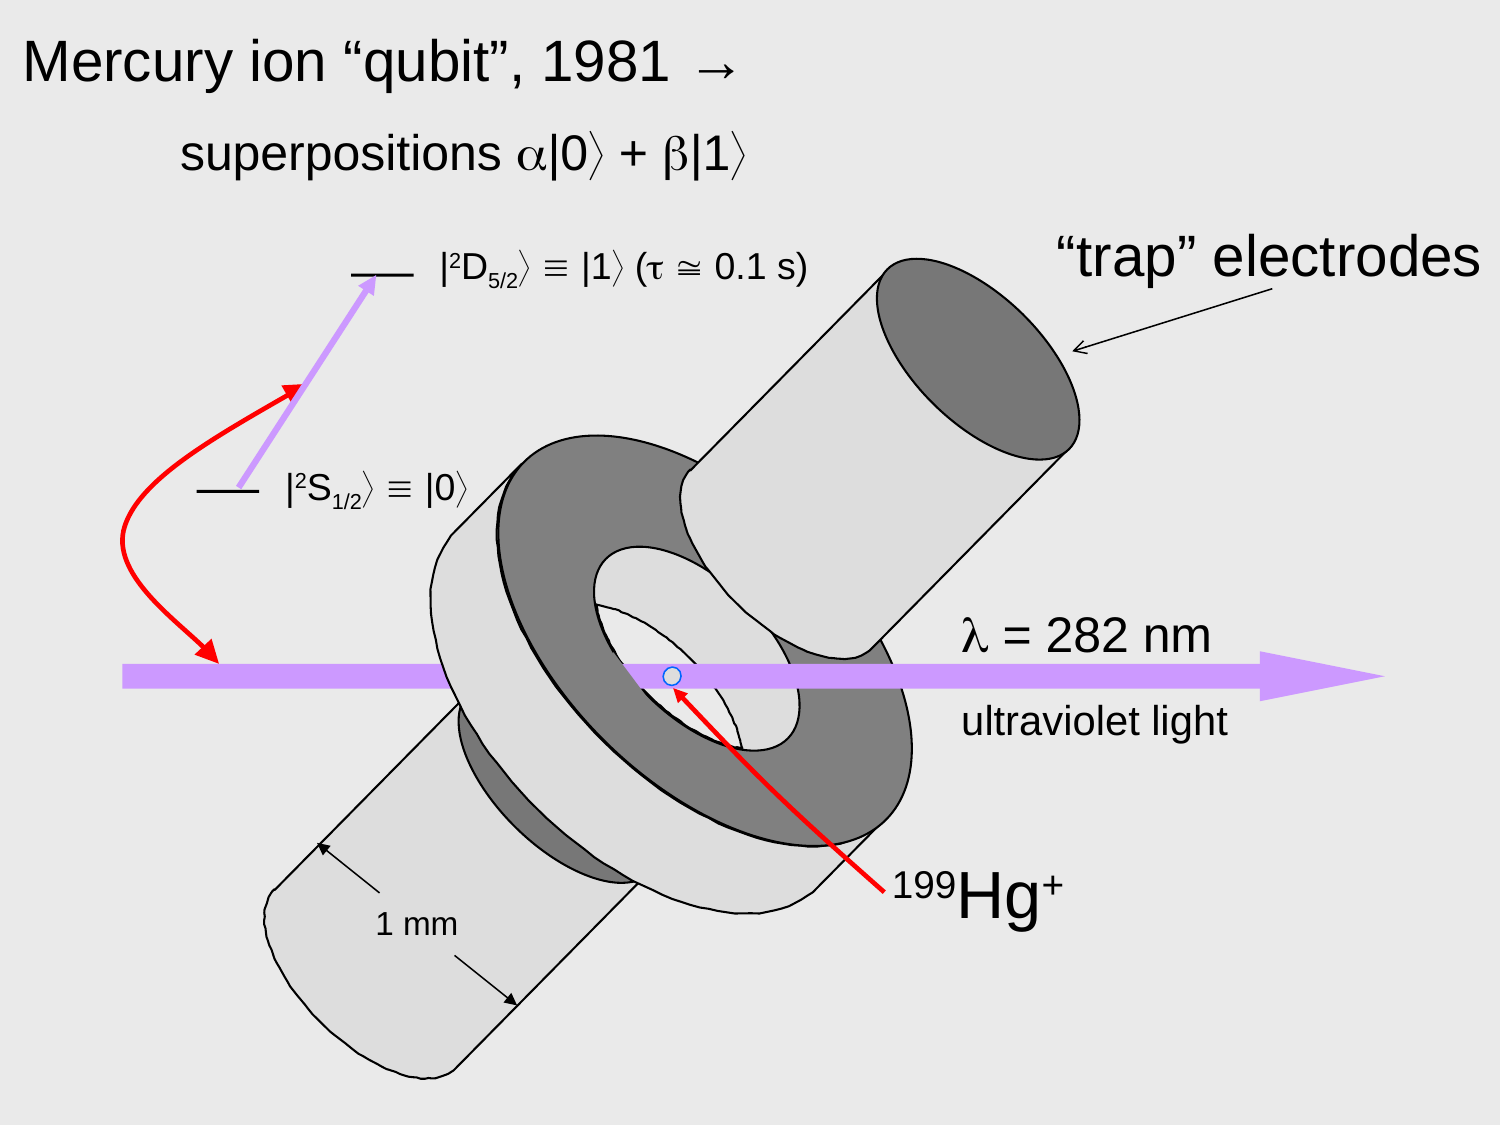

Mercury ion “qubit”, 1981 →
 superpositions α|0〉 + β|1〉
“trap” electrodes
|2D5/2〉 ≡ |1〉 (τ ≅ 0.1 s)

|2S1/2〉 ≡ |0〉

λ = 282 nm

ultraviolet light

199Hg+
1 mm